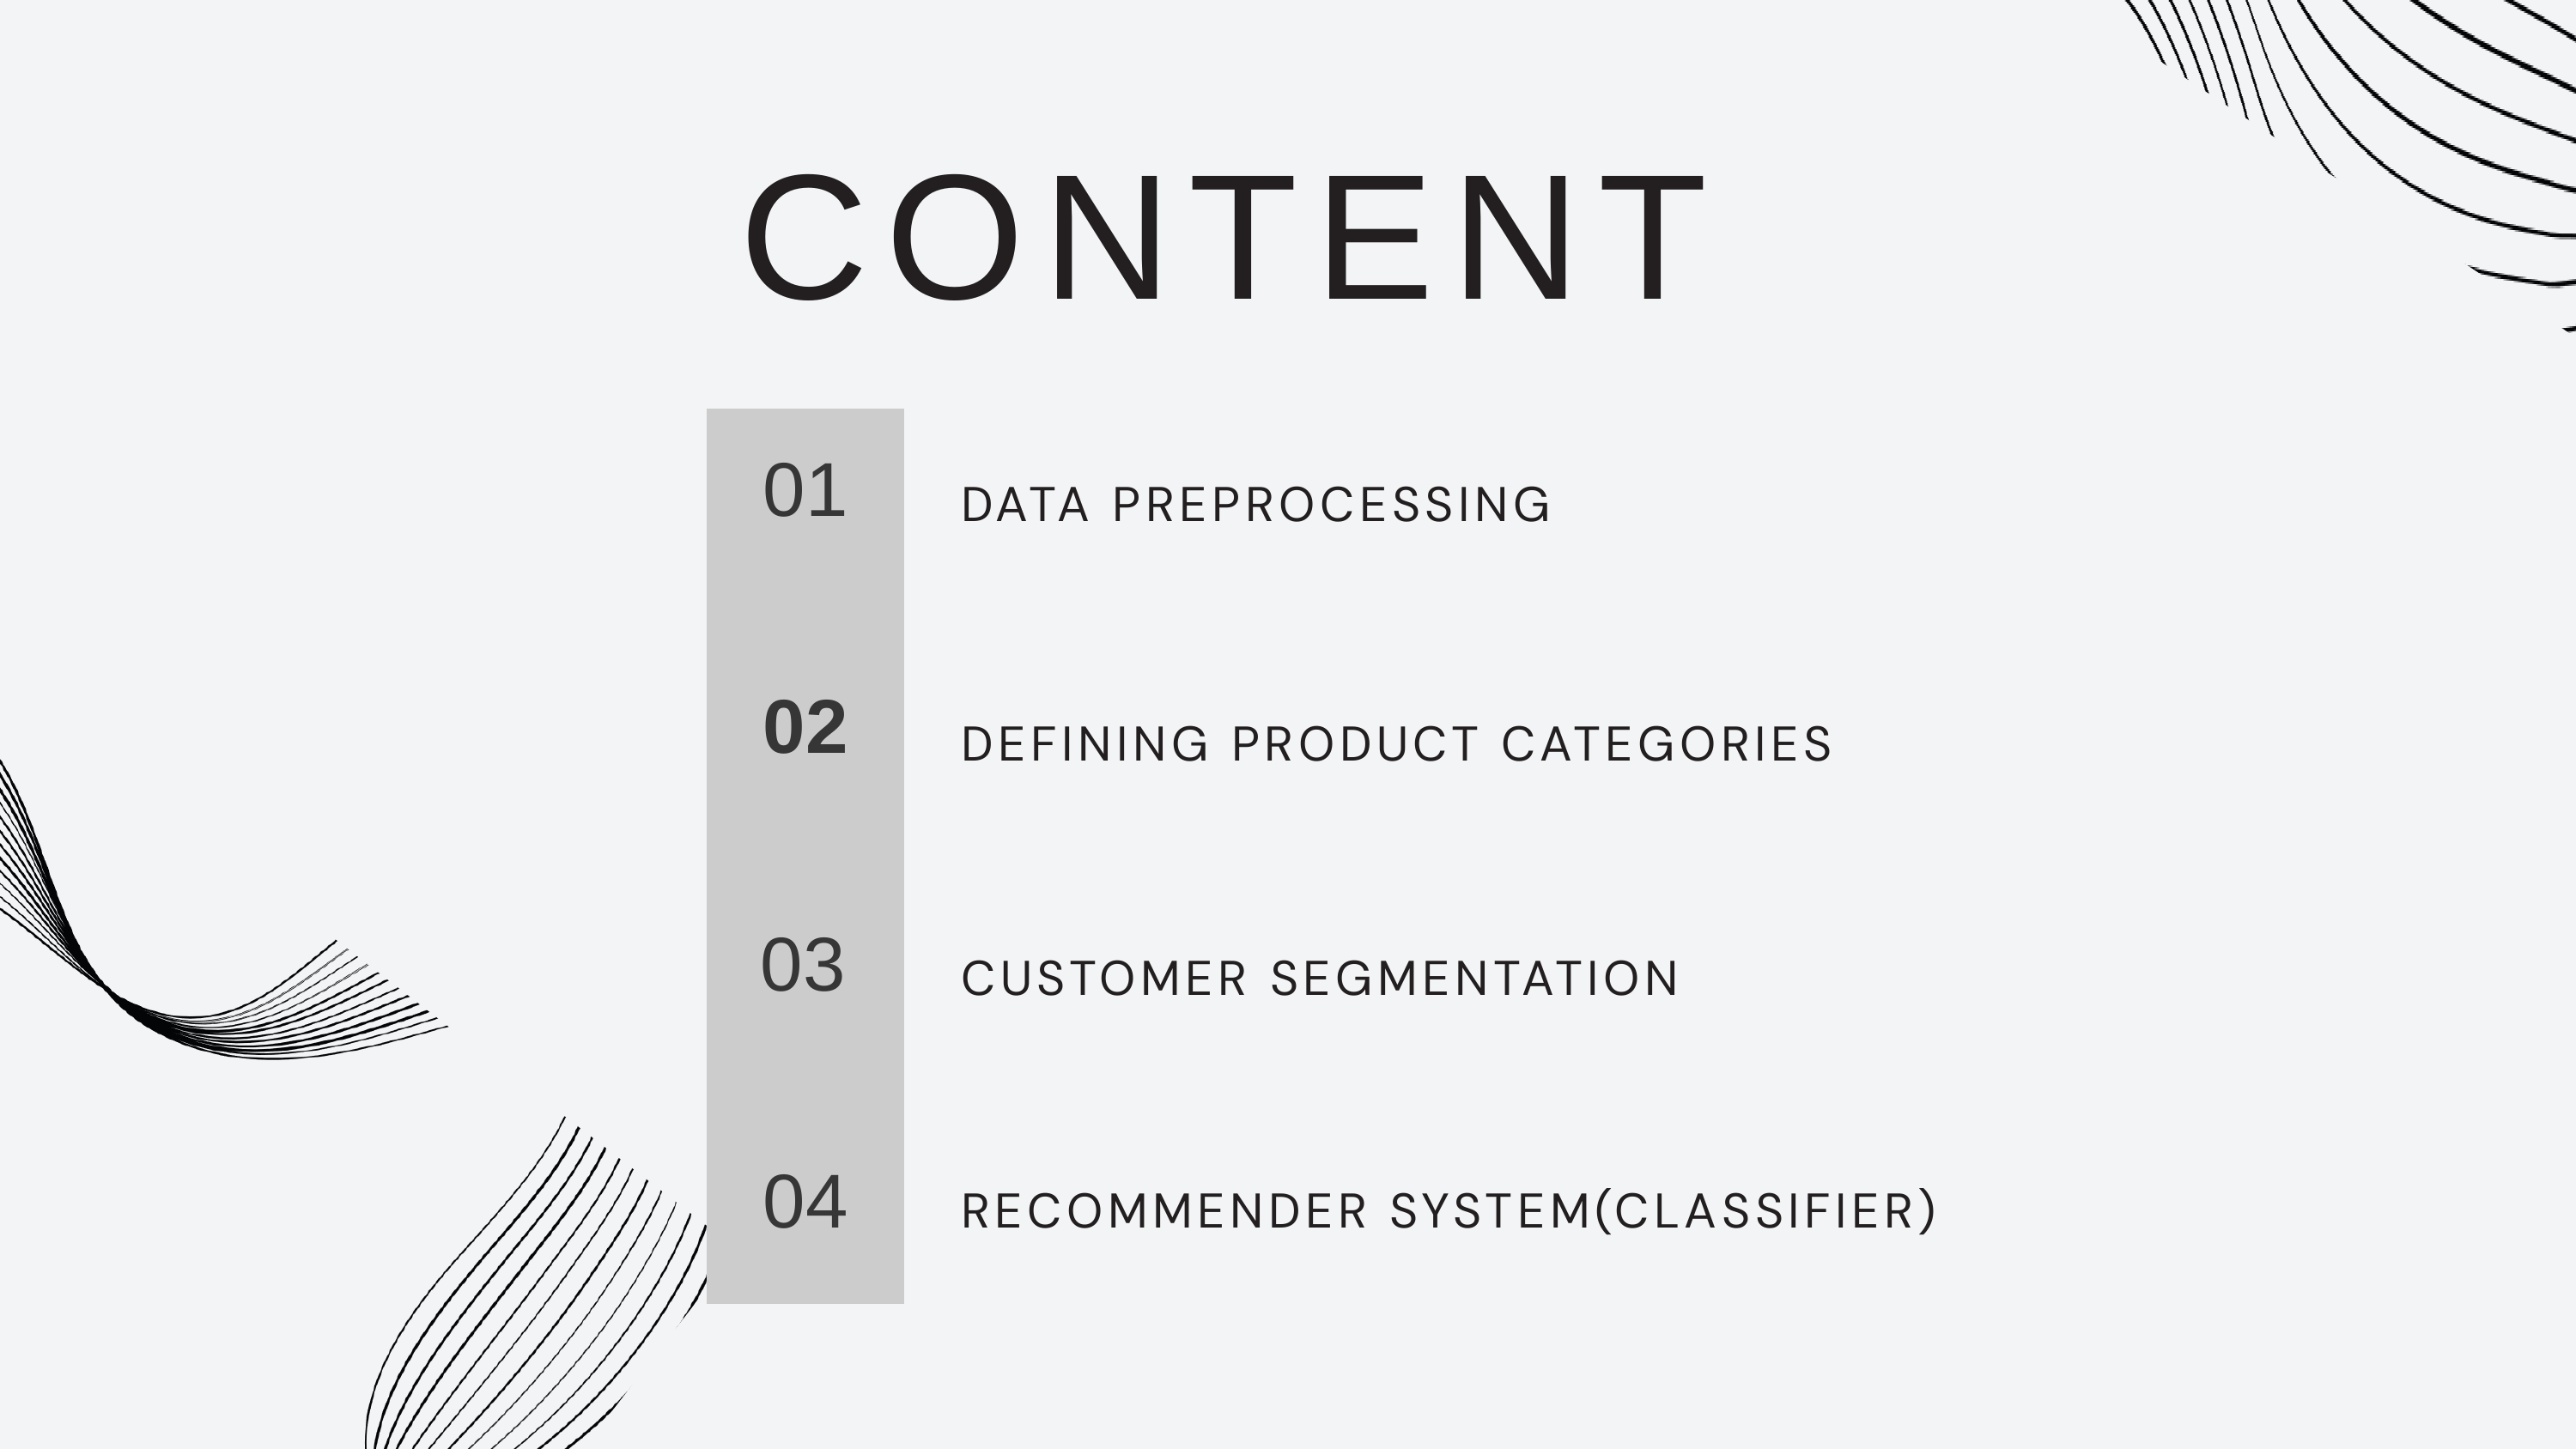

CONTENT

01
DATA PREPROCESSING

02
DEFINING PRODUCT CATEGORIES

03
CUSTOMER SEGMENTATION

04
RECOMMENDER SYSTEM(CLASSIFIER)